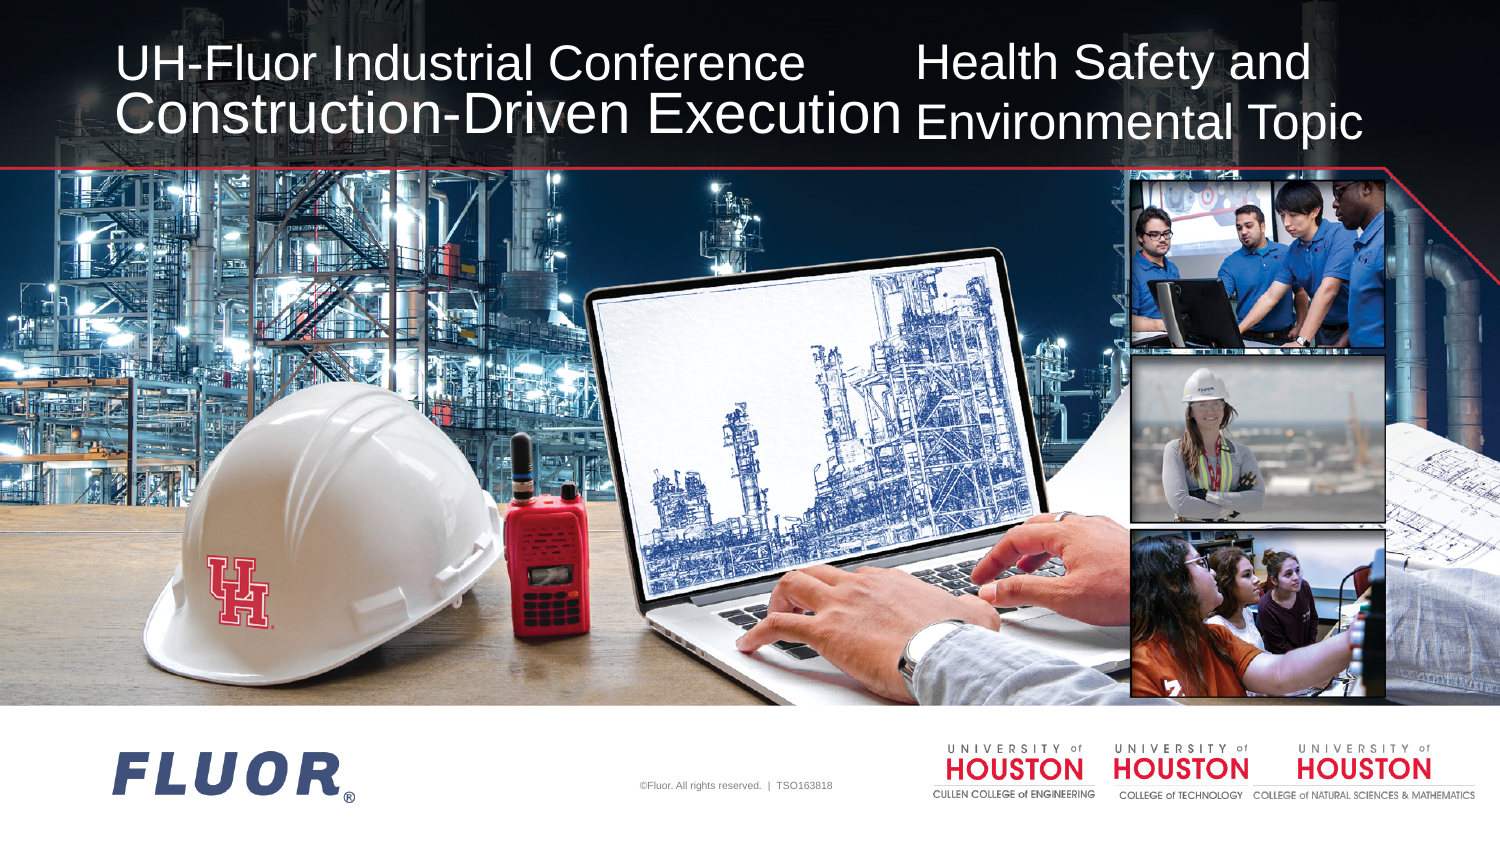

# UH-Fluor Industrial Conference Construction-Driven Execution
Health Safety and Environmental Topic